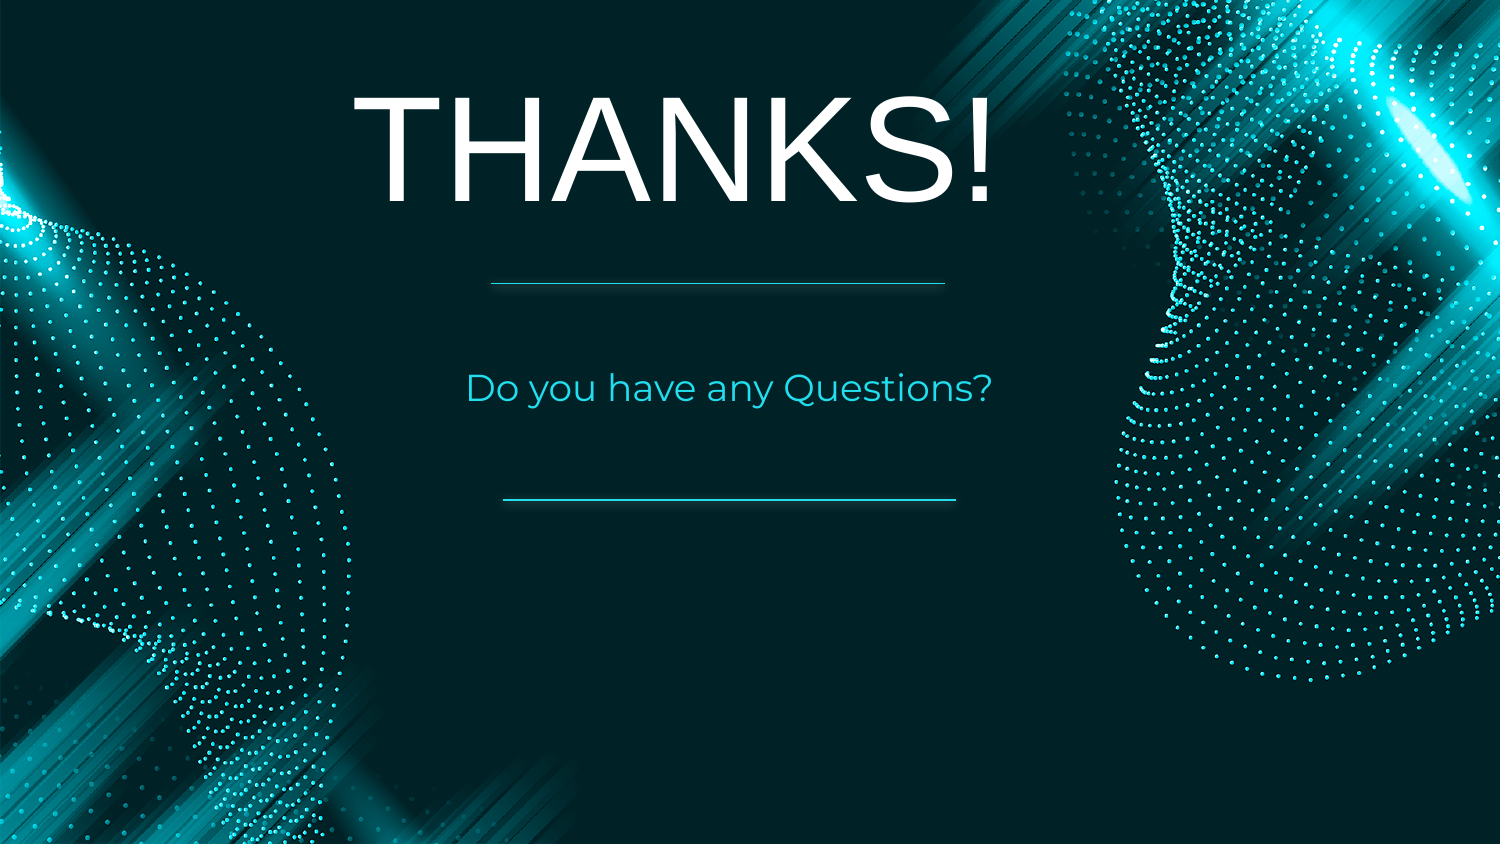

# THANKS!
Do you have any Questions?